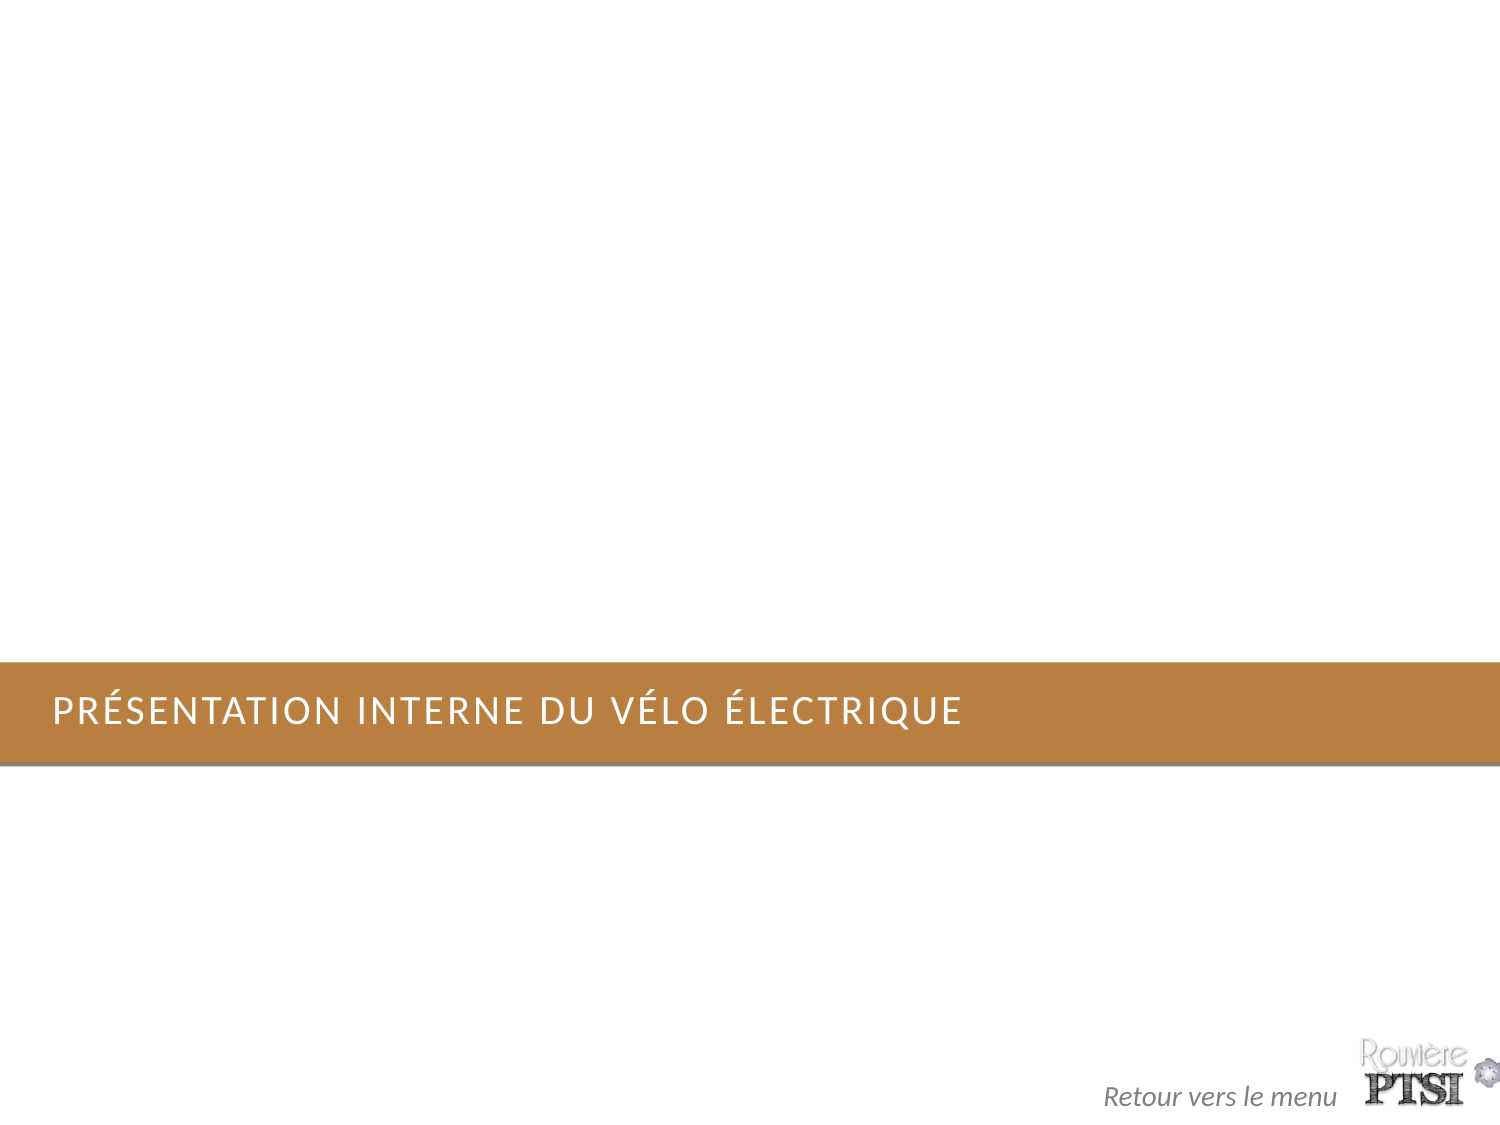

# Présentation interne du vélo électrique
28
Retour vers le menu